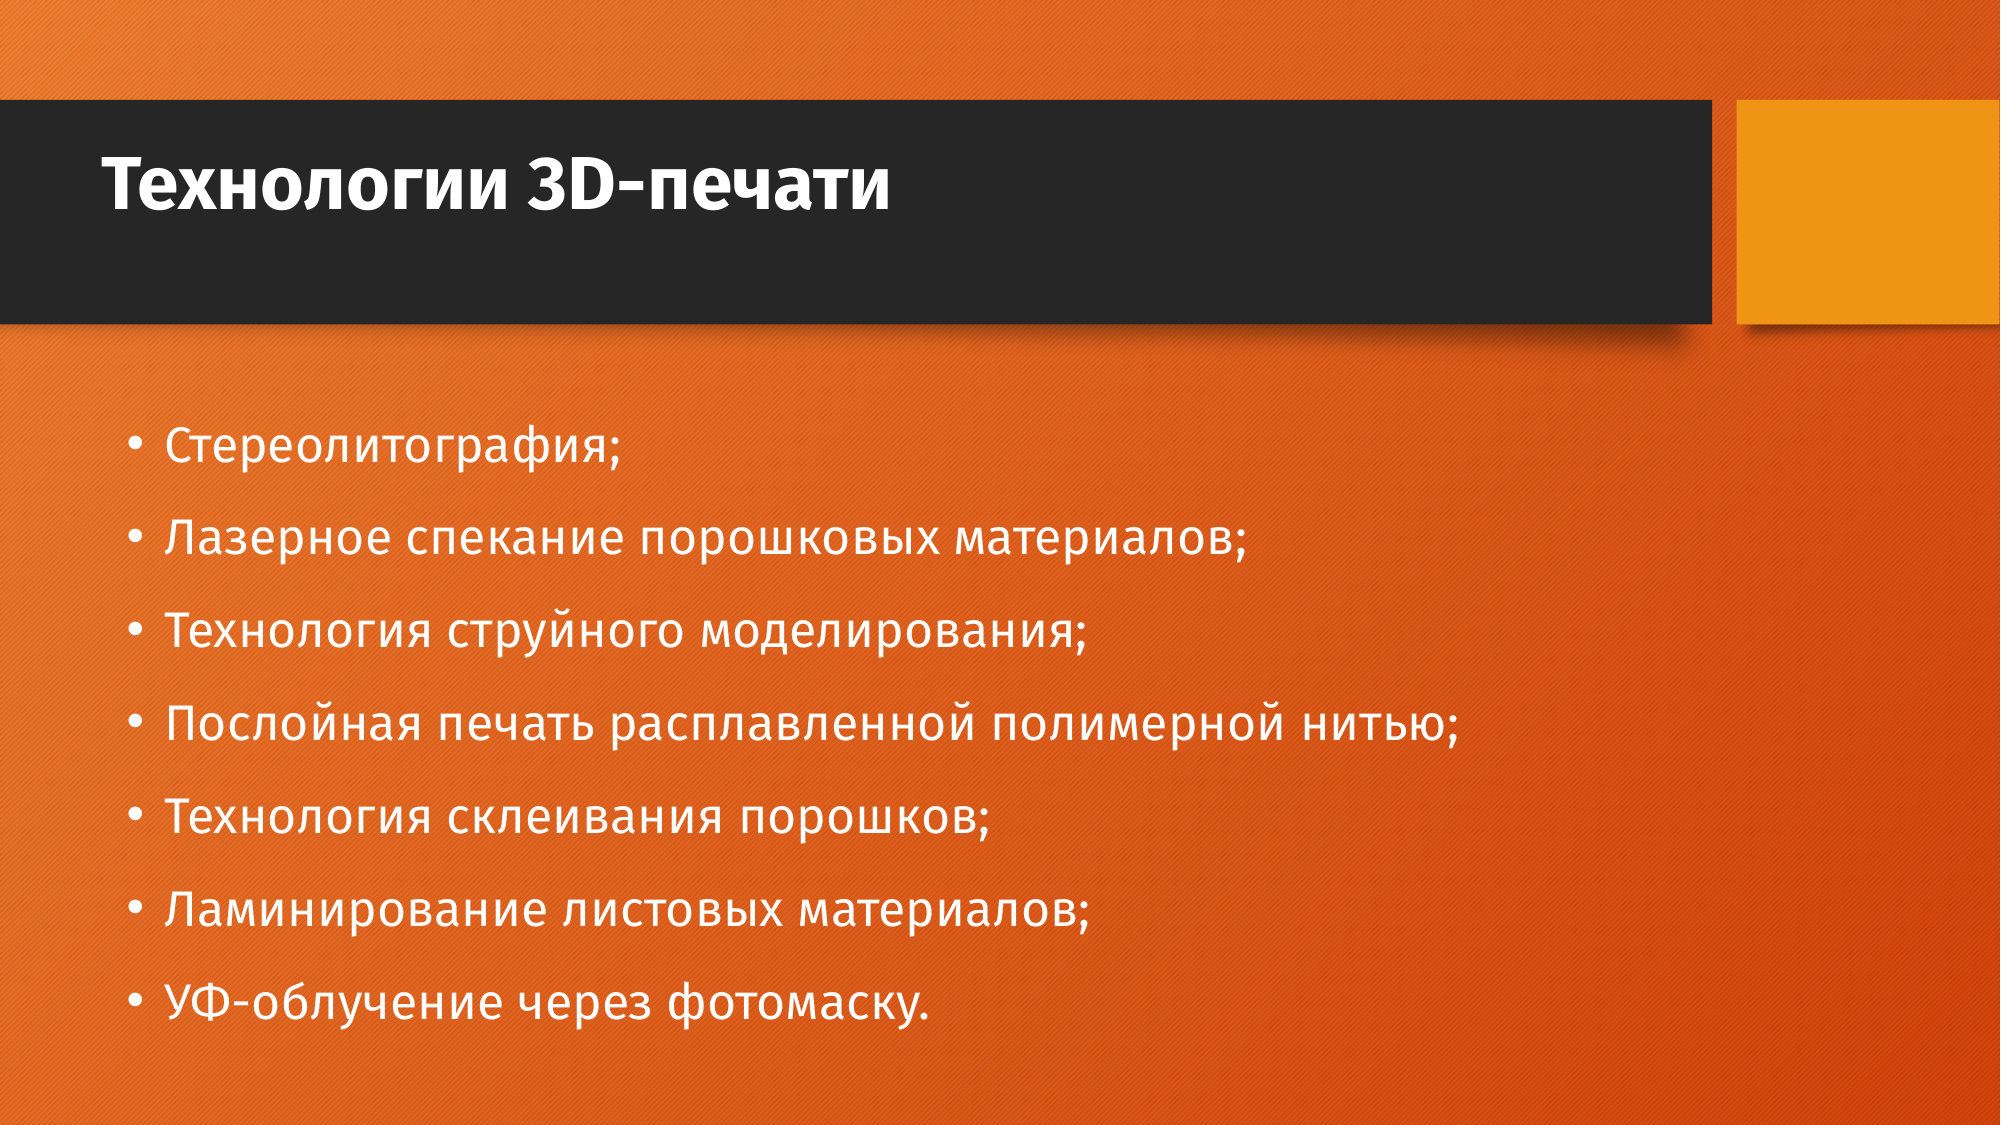

# Технологии 3D-печати
Стереолитография;
Лазерное спекание порошковых материалов;
Технология струйного моделирования;
Послойная печать расплавленной полимерной нитью;
Технология склеивания порошков;
Ламинирование листовых материалов;
УФ-облучение через фотомаску.